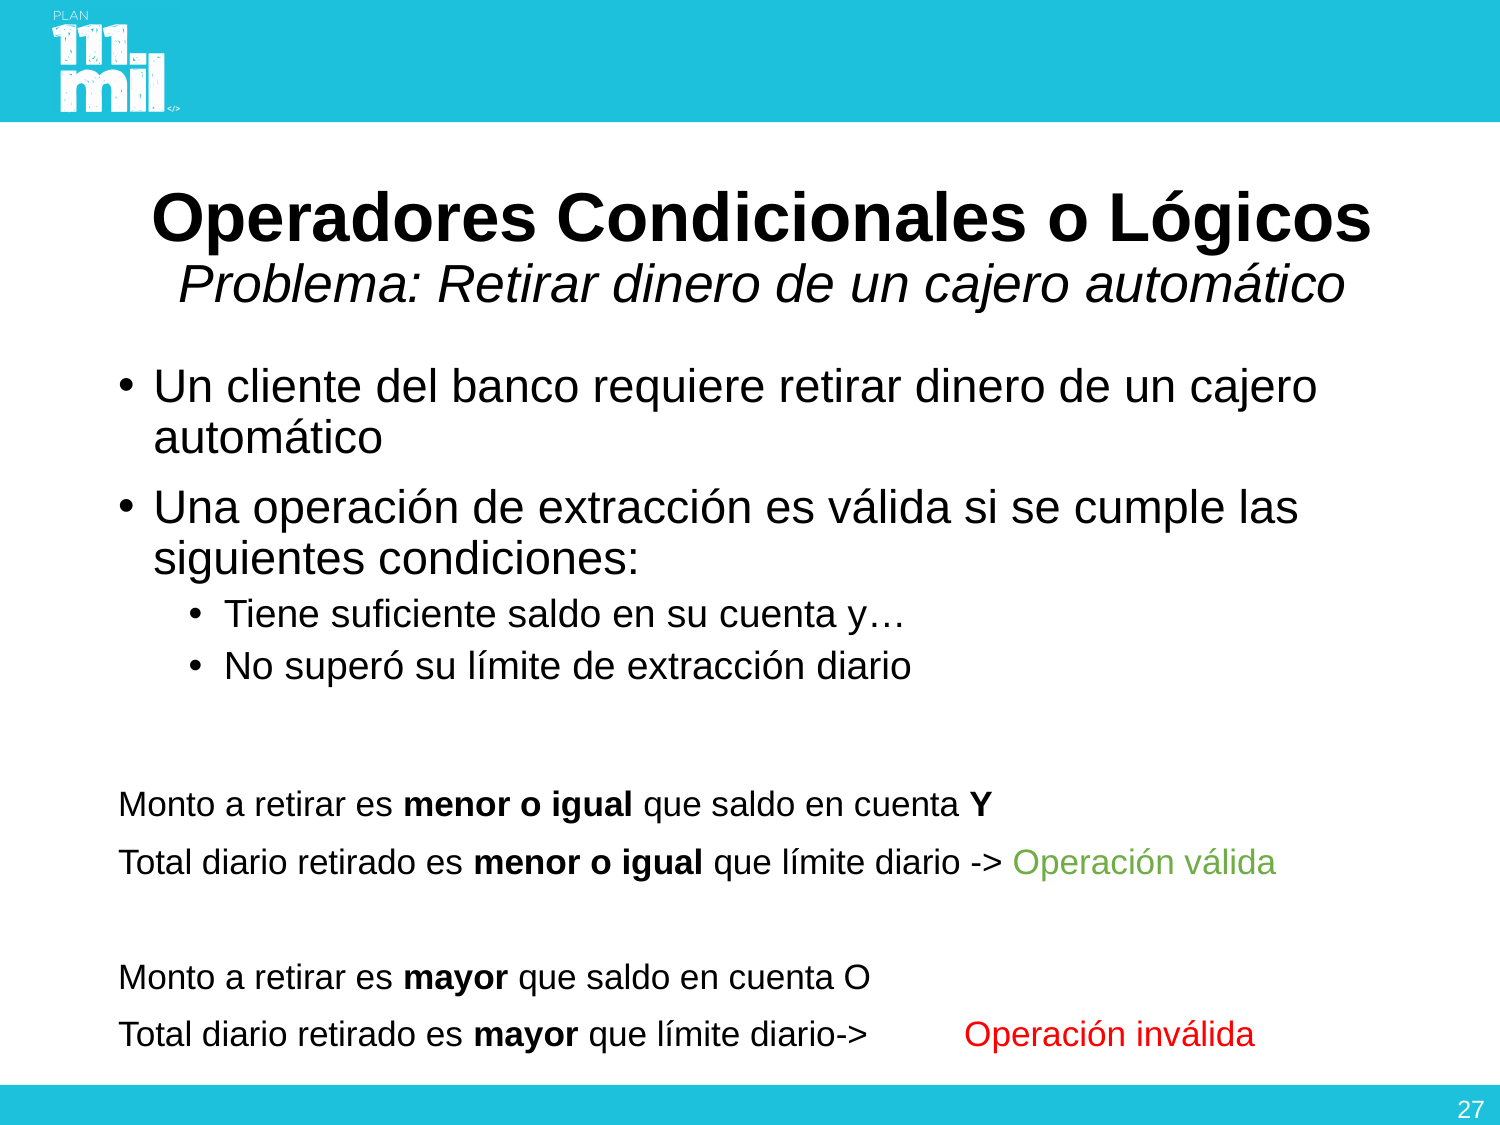

# Operadores Condicionales o Lógicos Problema: Retirar dinero de un cajero automático
Un cliente del banco requiere retirar dinero de un cajero automático
Una operación de extracción es válida si se cumple las siguientes condiciones:
Tiene suficiente saldo en su cuenta y…
No superó su límite de extracción diario

Monto a retirar es menor o igual que saldo en cuenta Y
Total diario retirado es menor o igual que límite diario -> Operación válida

Monto a retirar es mayor que saldo en cuenta O
Total diario retirado es mayor que límite diario-> 	Operación inválida
27